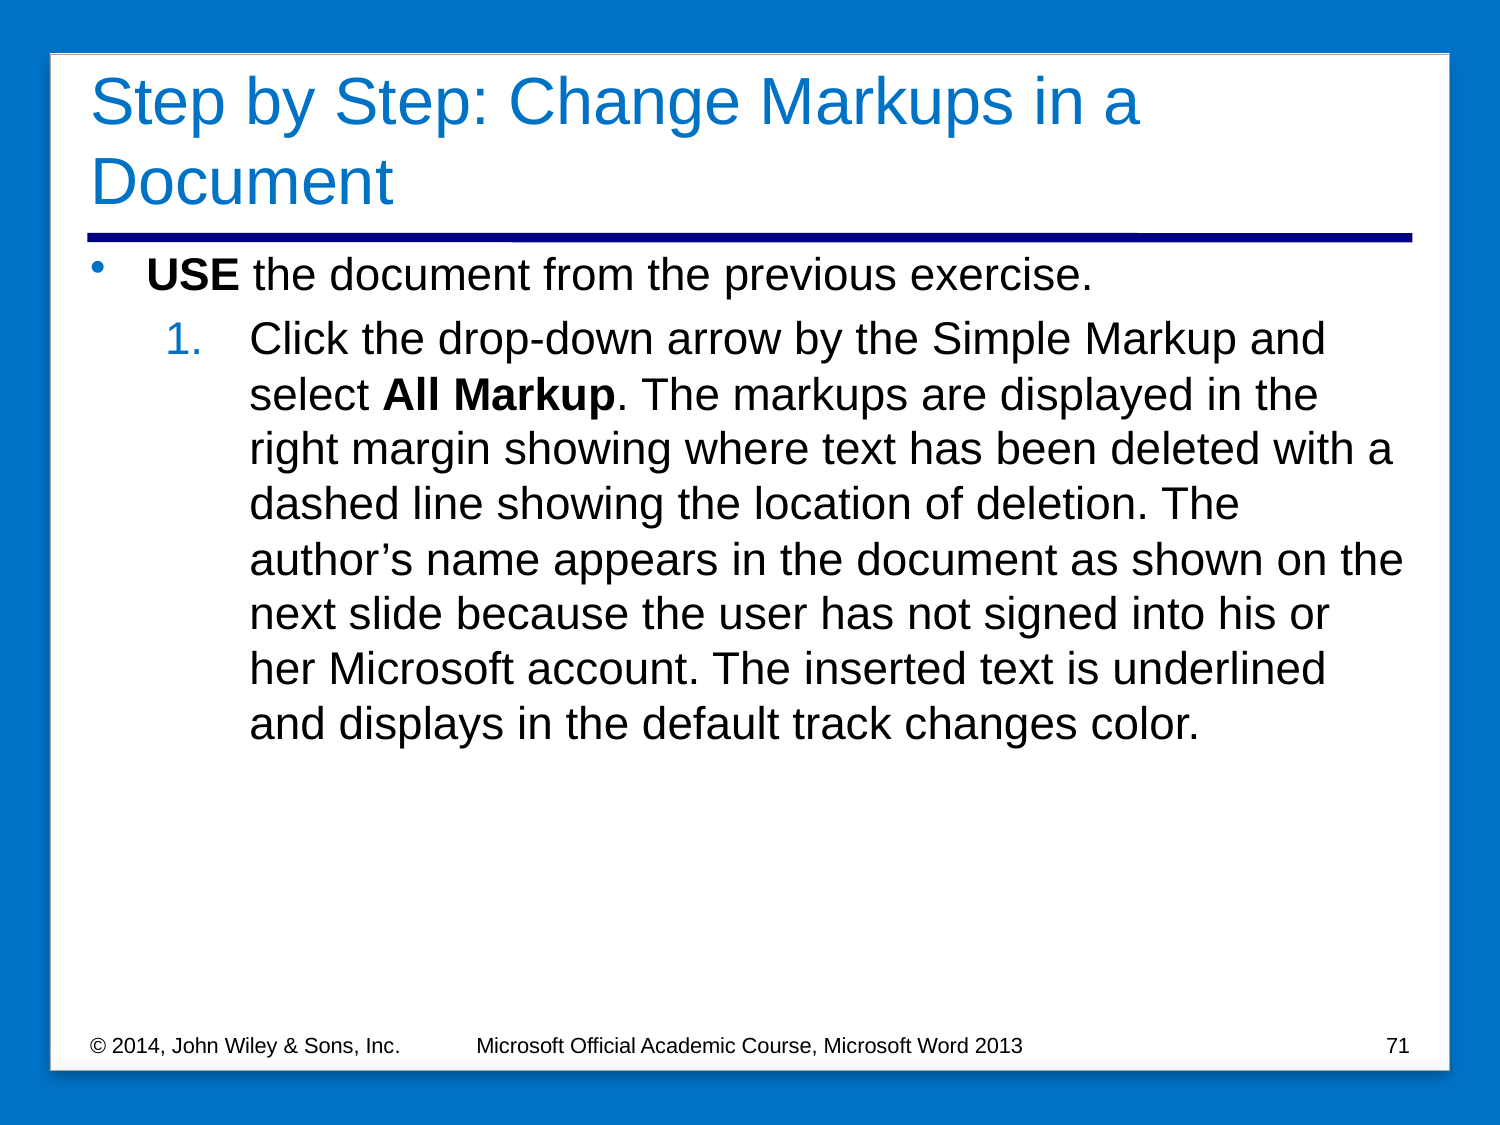

# Step by Step: Change Markups in a Document
USE the document from the previous exercise.
Click the drop-down arrow by the Simple Markup and select All Markup. The markups are displayed in the right margin showing where text has been deleted with a dashed line showing the location of deletion. The author’s name appears in the document as shown on the next slide because the user has not signed into his or her Microsoft account. The inserted text is underlined and displays in the default track changes color.
© 2014, John Wiley & Sons, Inc.
Microsoft Official Academic Course, Microsoft Word 2013
71